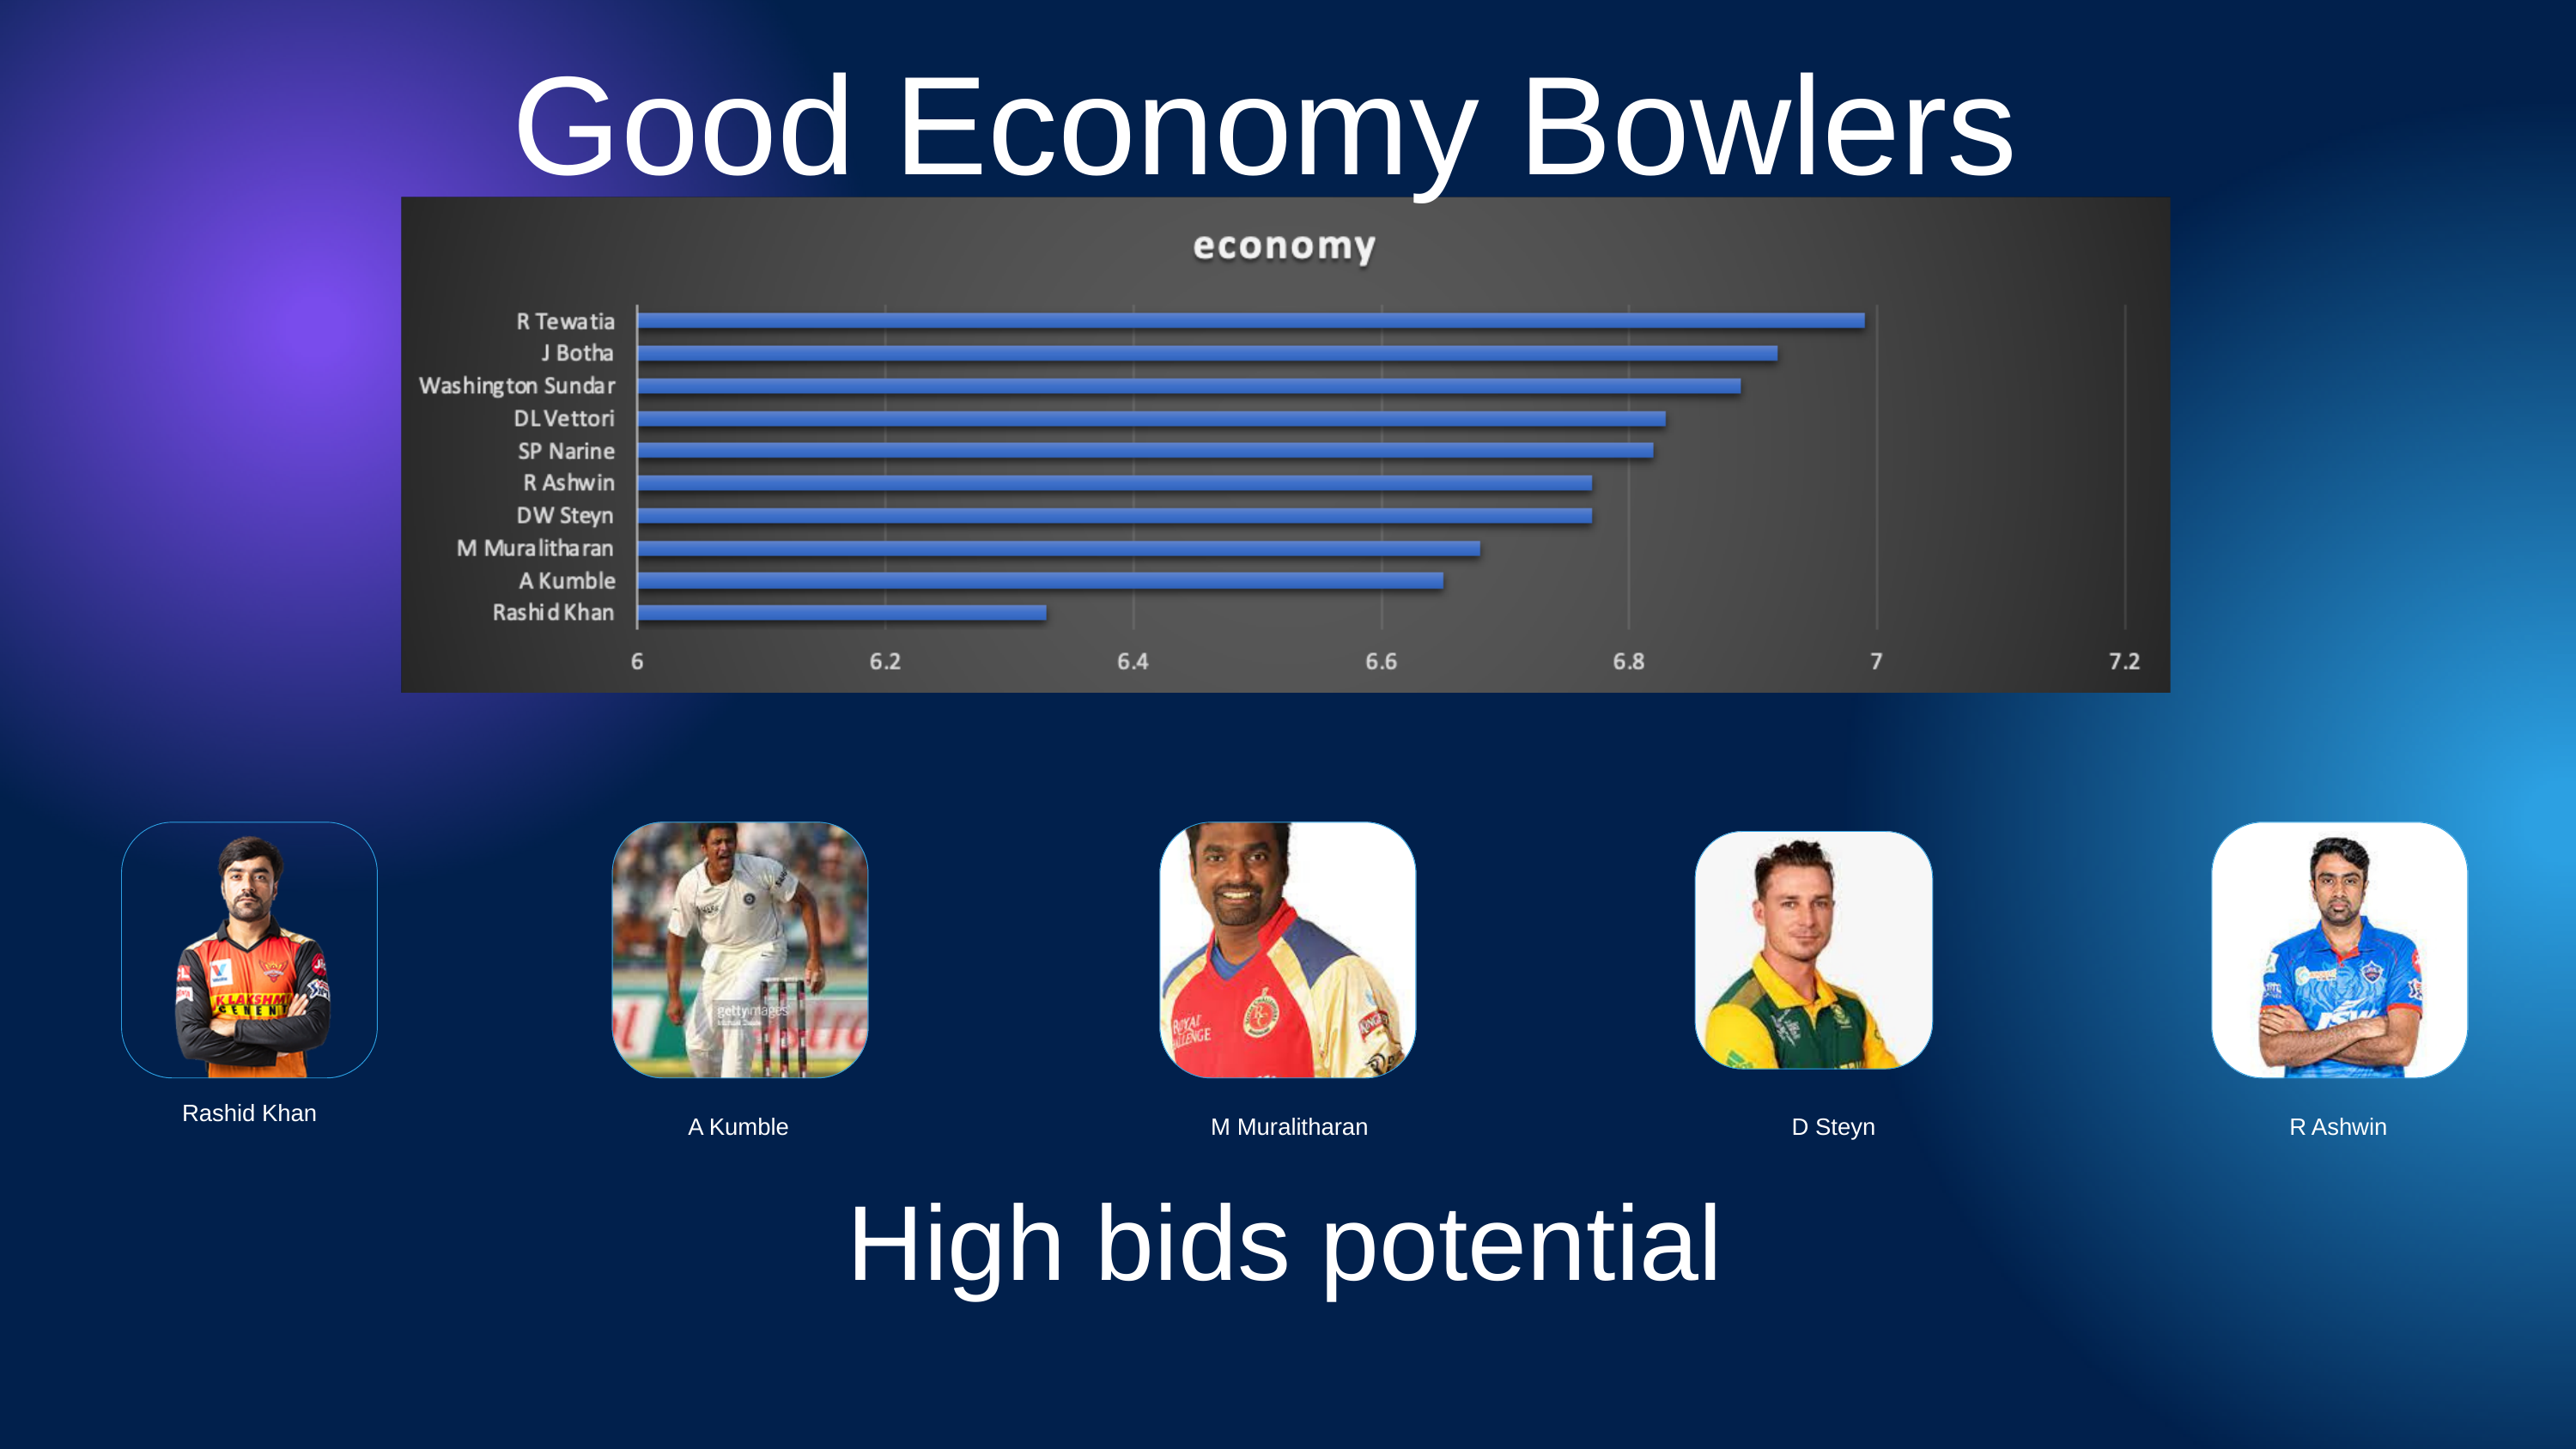

Good Economy Bowlers

Rashid Khan
A Kumble
M Muralitharan
D Steyn
R Ashwin
High bids potential